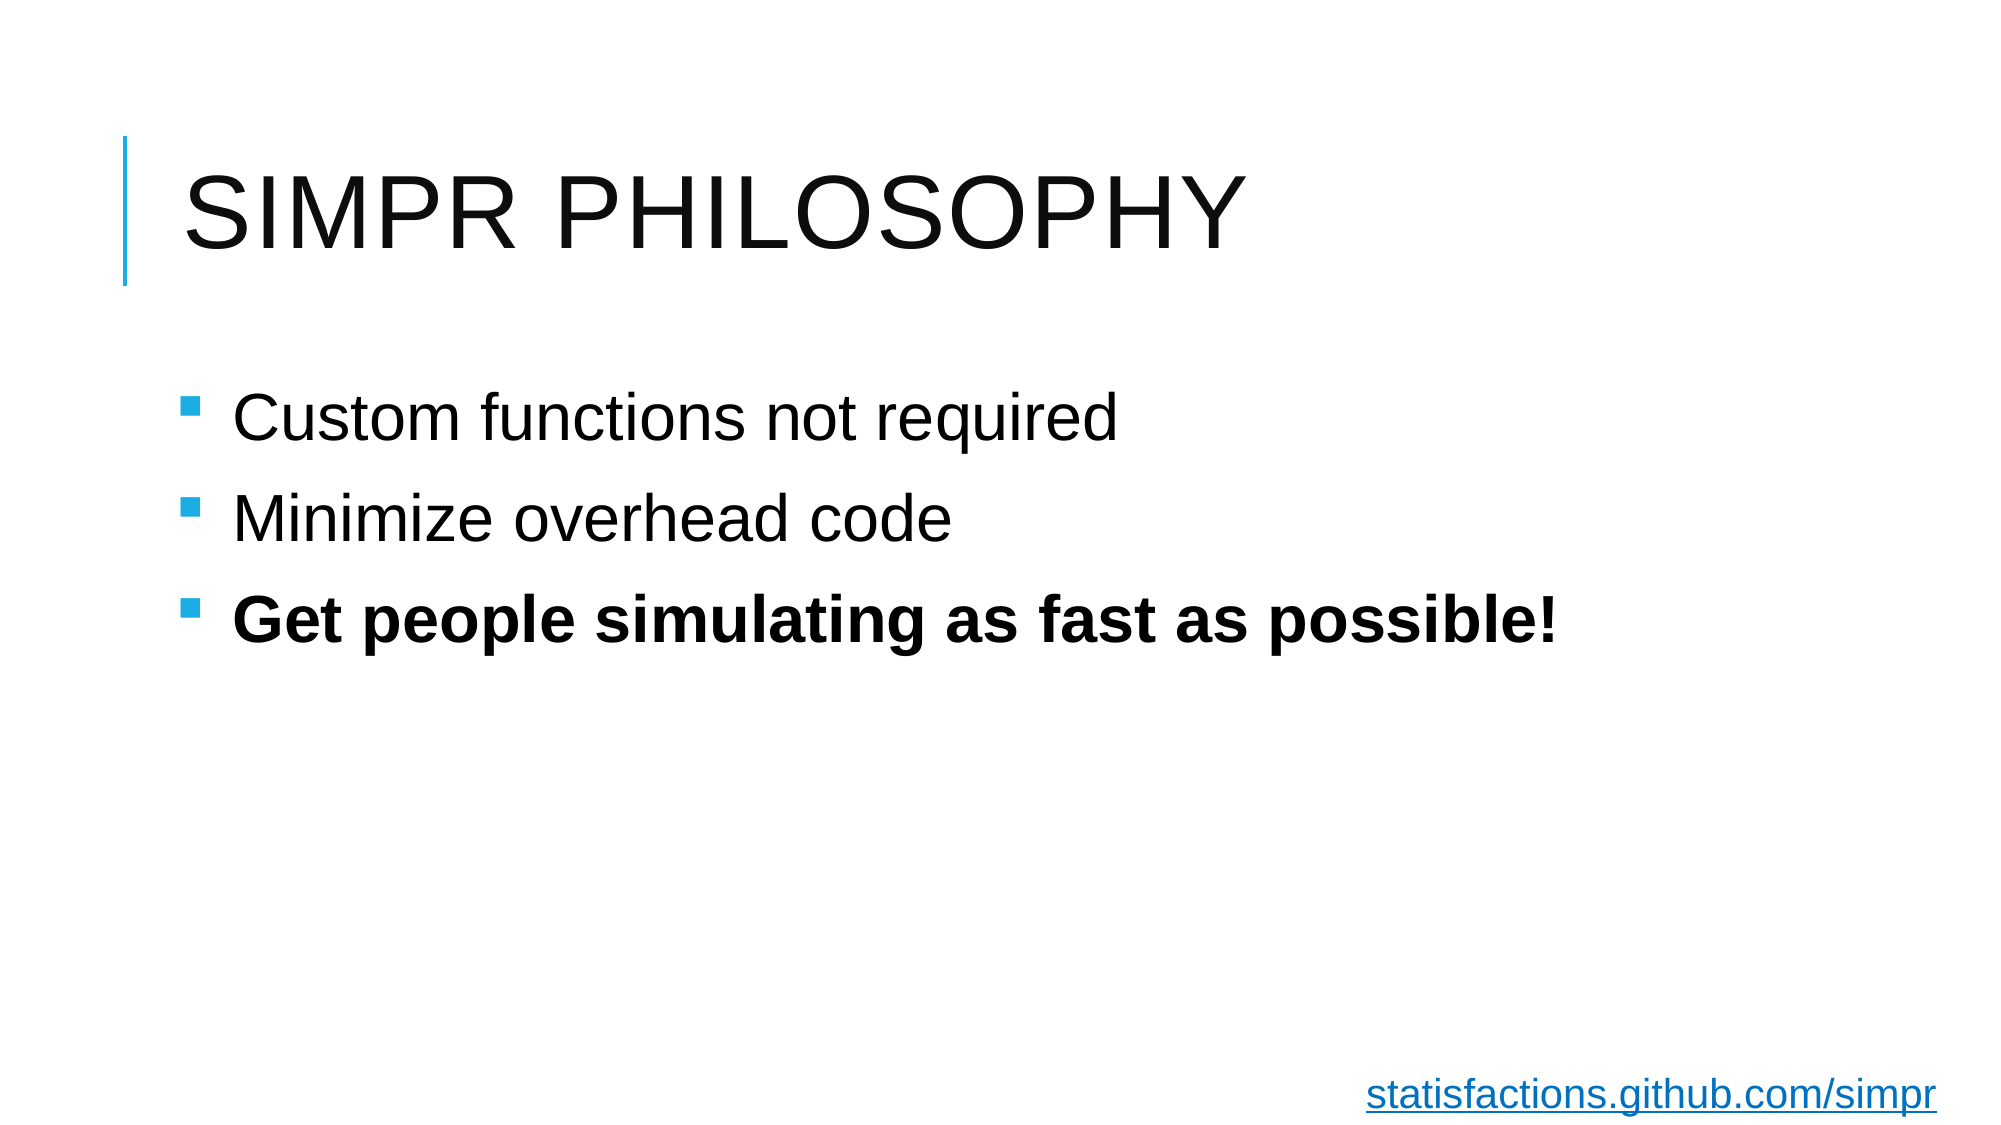

# Simpr Philosophy
Custom functions not required
Minimize overhead code
Get people simulating as fast as possible!
statisfactions.github.com/simpr